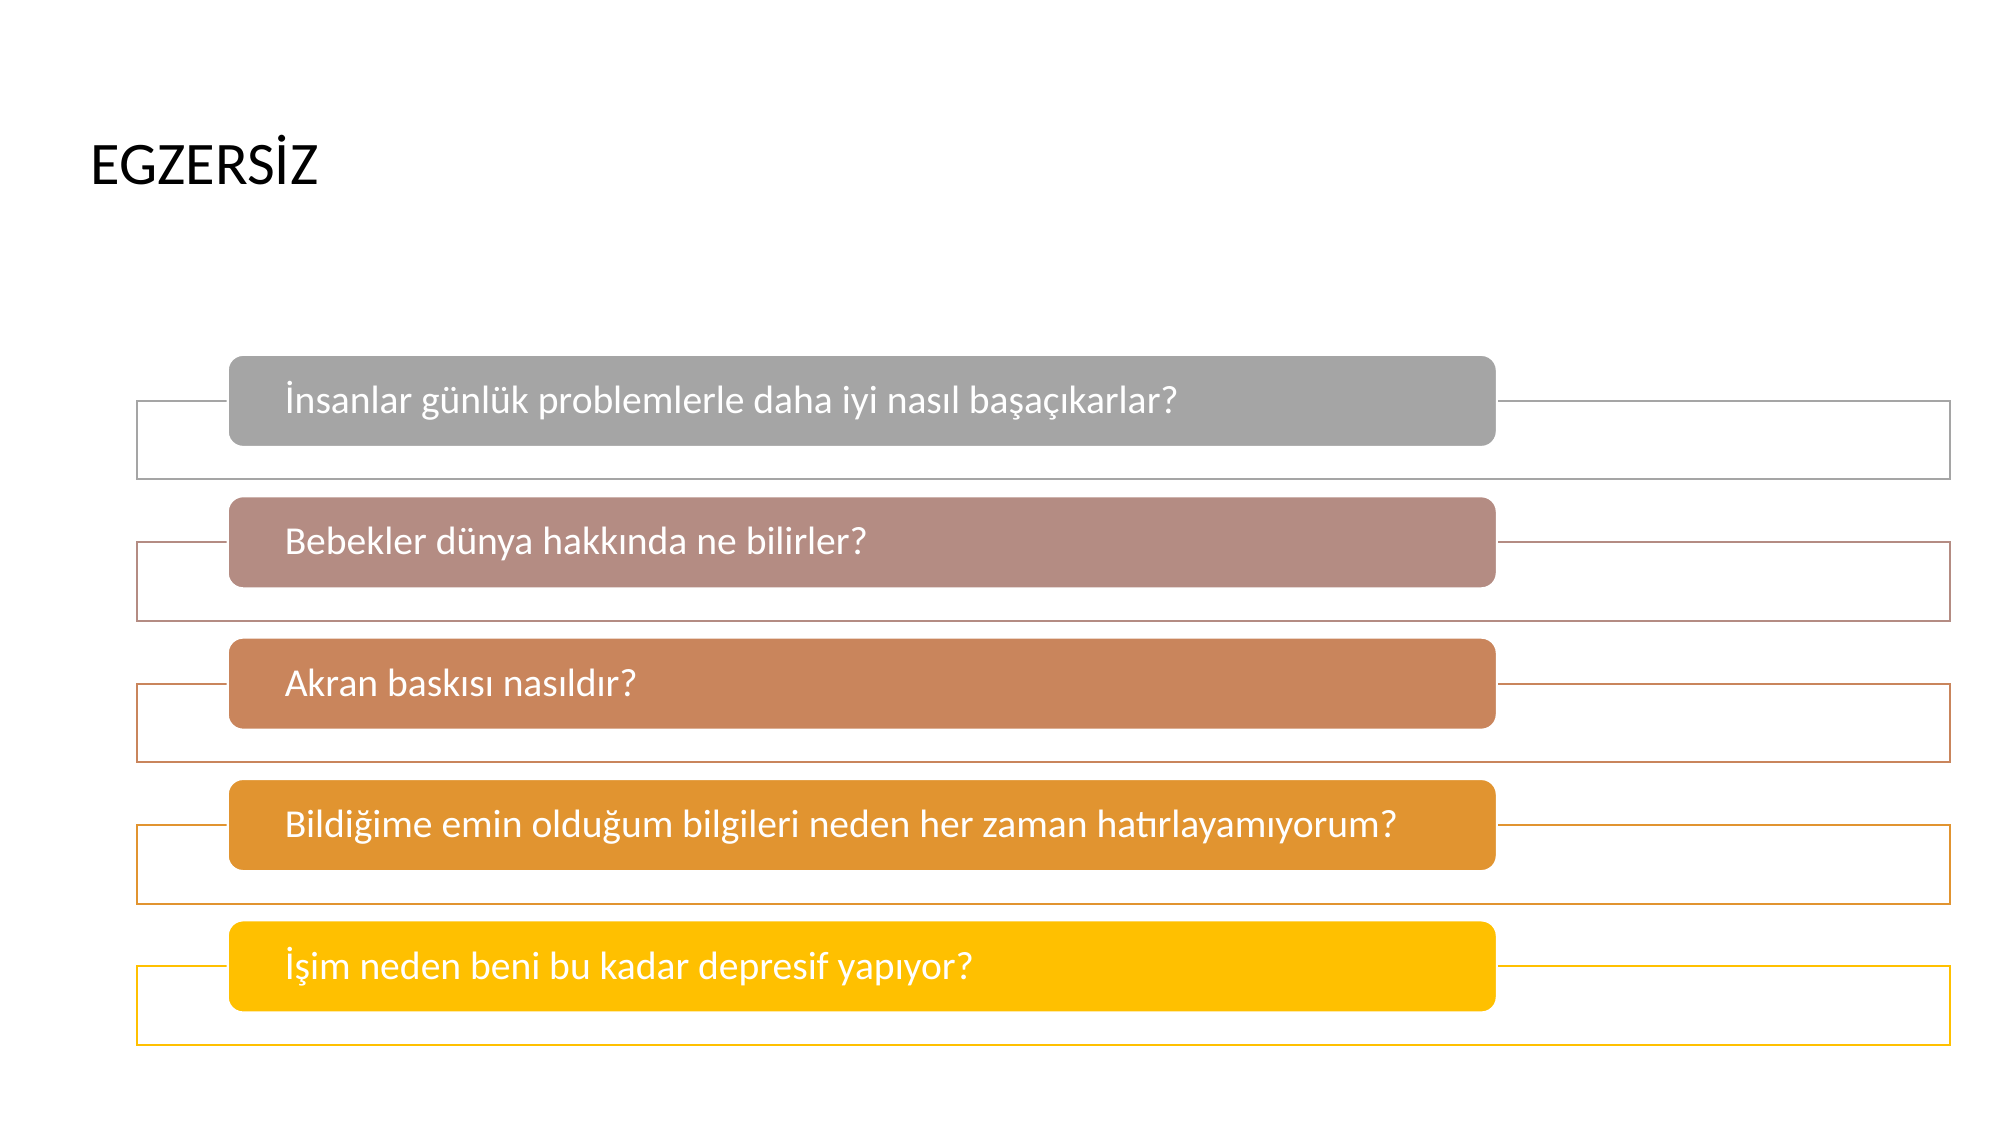

# EGZERSİZ
İnsanlar günlük problemlerle daha iyi nasıl başaçıkarlar?
Bebekler dünya hakkında ne bilirler?
Akran baskısı nasıldır?
Bildiğime emin olduğum bilgileri neden her zaman hatırlayamıyorum?
İşim neden beni bu kadar depresif yapıyor?